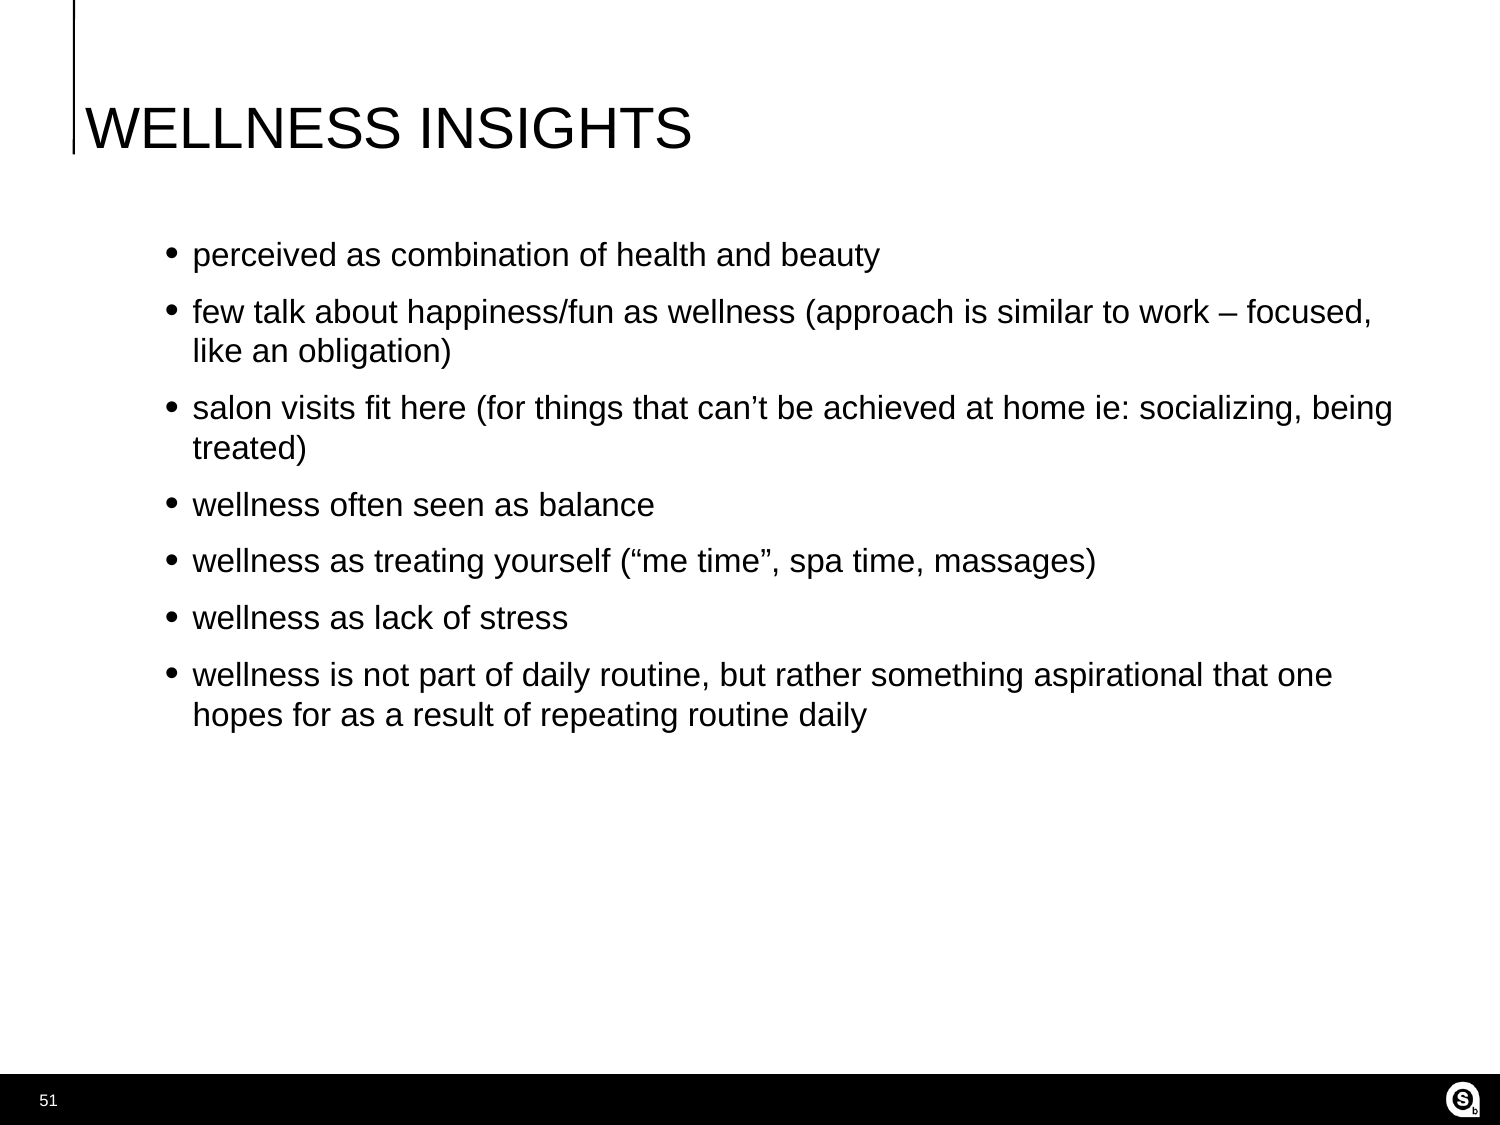

# wellness insights
perceived as combination of health and beauty
few talk about happiness/fun as wellness (approach is similar to work – focused, like an obligation)
salon visits fit here (for things that can’t be achieved at home ie: socializing, being treated)
wellness often seen as balance
wellness as treating yourself (“me time”, spa time, massages)
wellness as lack of stress
wellness is not part of daily routine, but rather something aspirational that one hopes for as a result of repeating routine daily